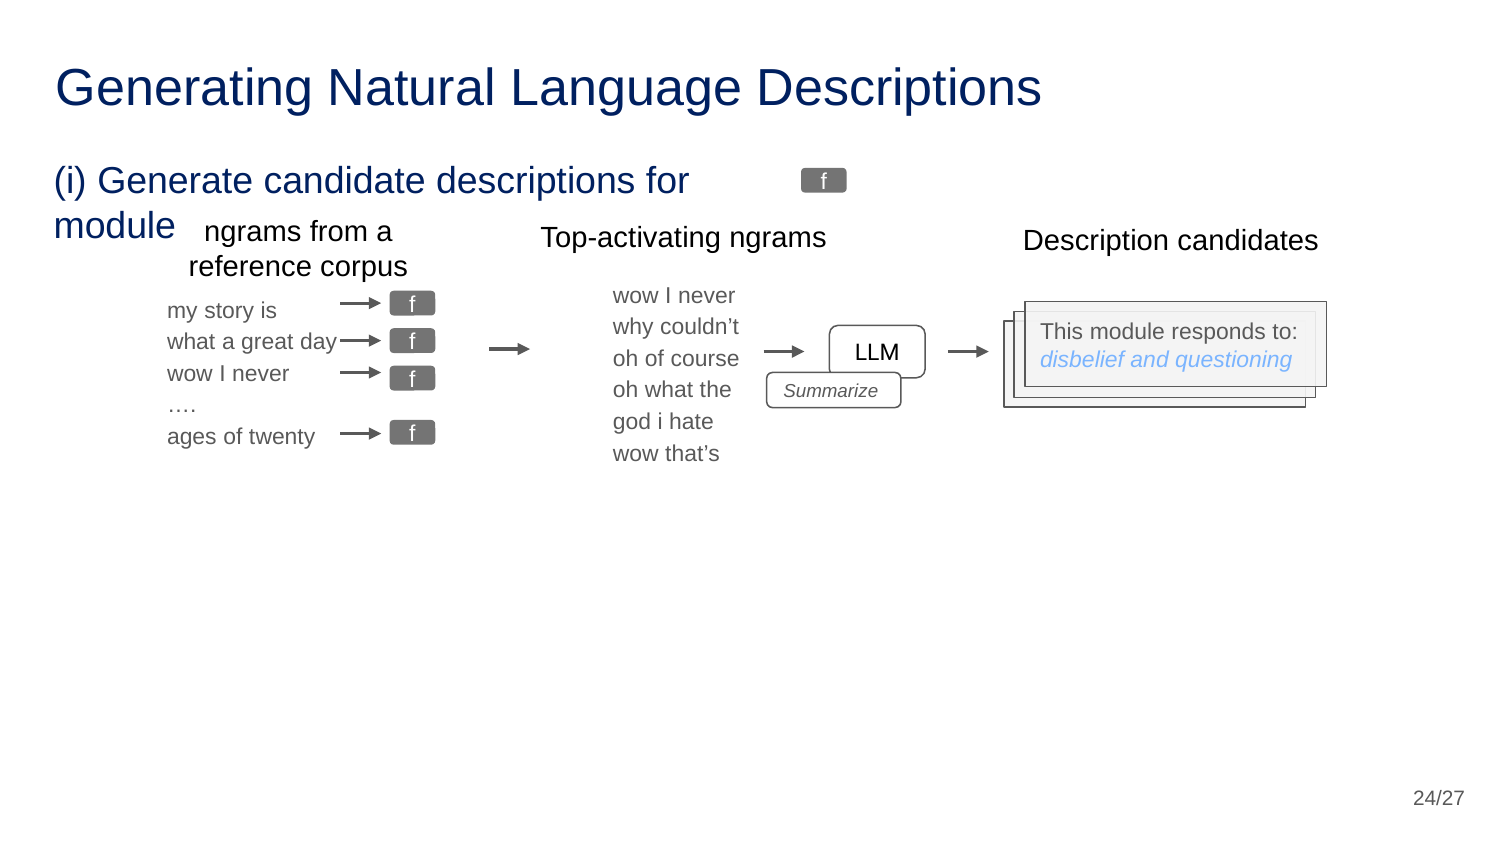

Generating Natural Language Descriptions
(i) Generate candidate descriptions for module
f
ngrams from a
reference corpus
Top-activating ngrams
Description candidates
wow I never
why couldn’t
oh of course
oh what the
god i hate
wow that’s
my story is
what a great day
wow I never
….
ages of twenty
f
This module responds to:
disbelief and questioning

LLM
f
f
Summarize
f
24/27